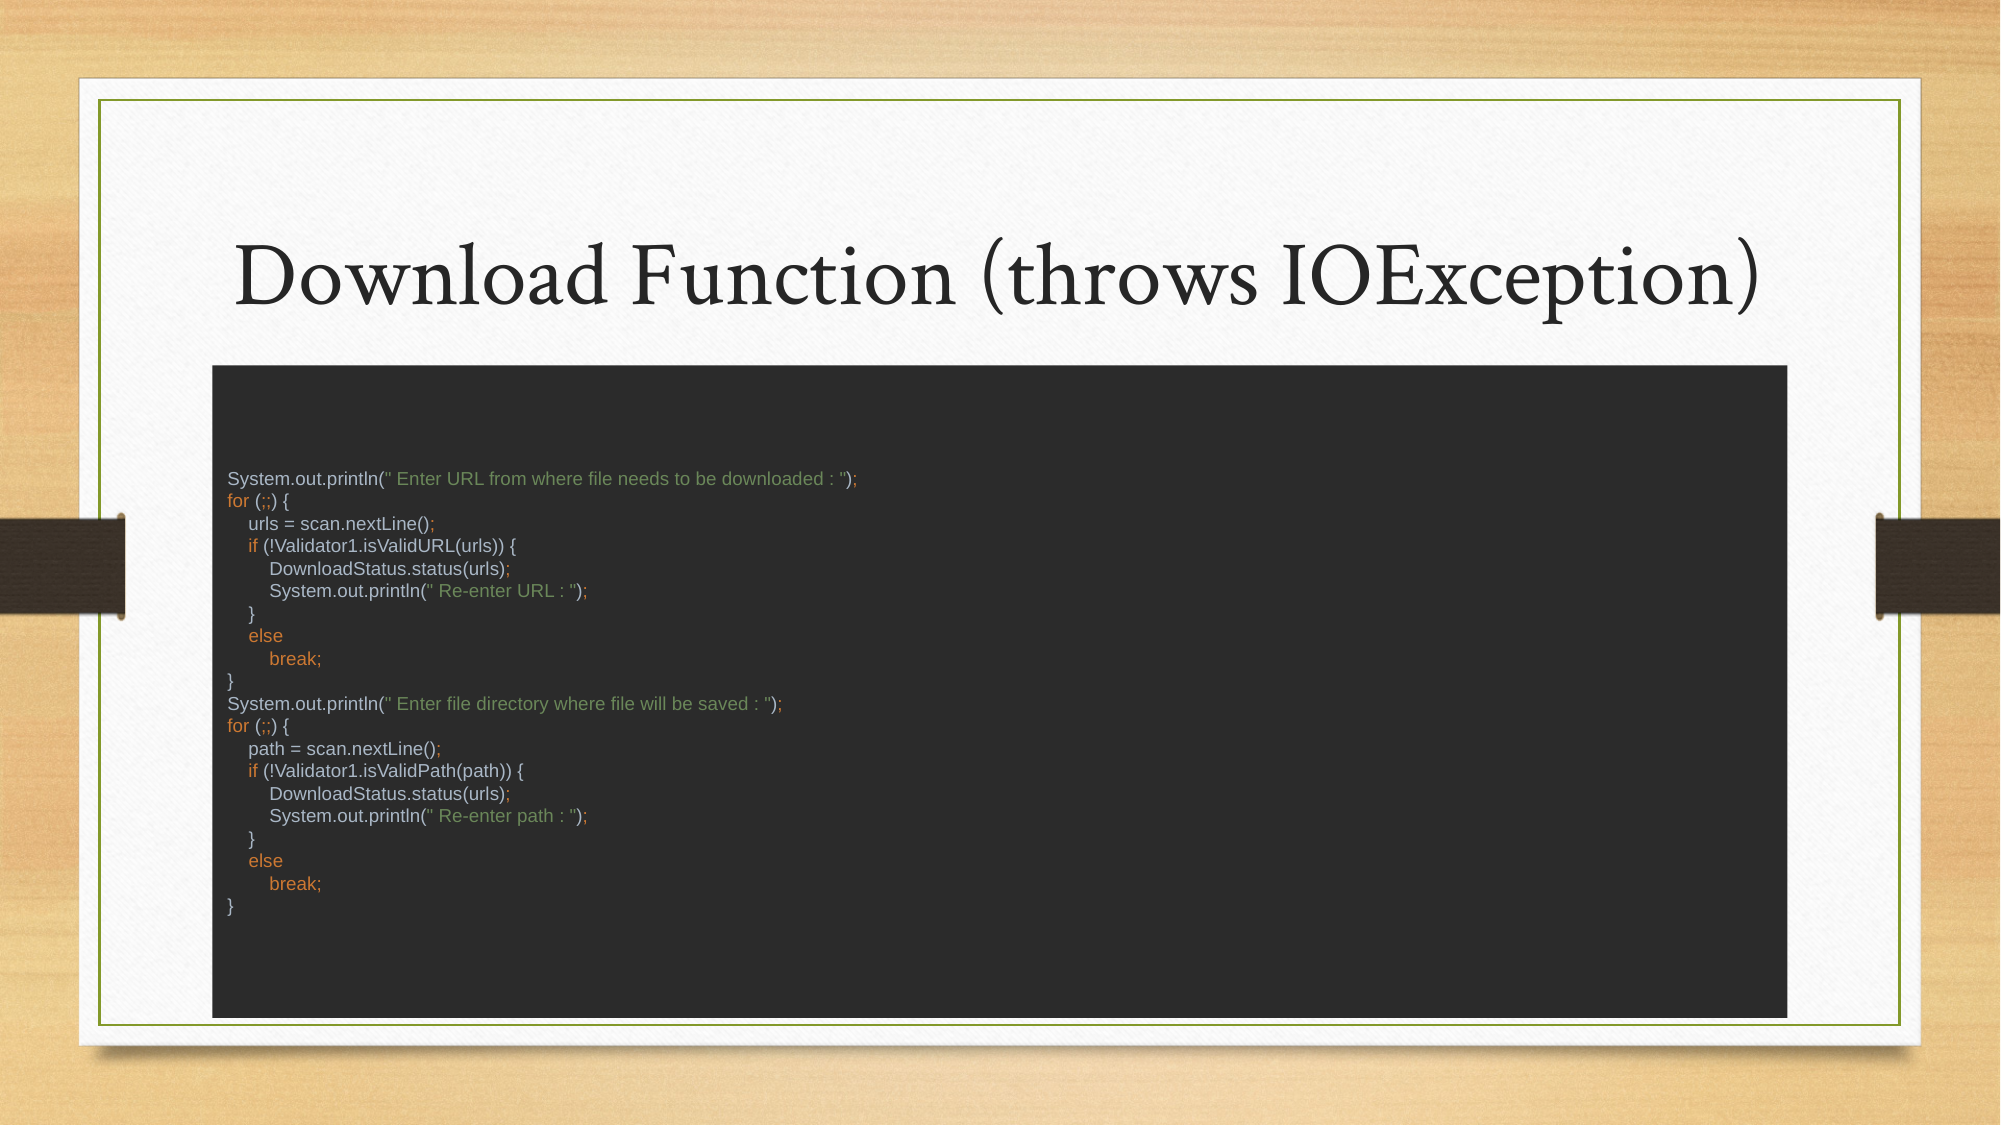

# Download Function (throws IOException)
System.out.println(" Enter URL from where file needs to be downloaded : ");
for (;;) {
    urls = scan.nextLine();
    if (!Validator1.isValidURL(urls)) {
        DownloadStatus.status(urls);
        System.out.println(" Re-enter URL : ");
    }
    else
        break;
}
System.out.println(" Enter file directory where file will be saved : ");
for (;;) {
    path = scan.nextLine();
    if (!Validator1.isValidPath(path)) {
        DownloadStatus.status(urls);
        System.out.println(" Re-enter path : ");
    }
    else
        break;
}